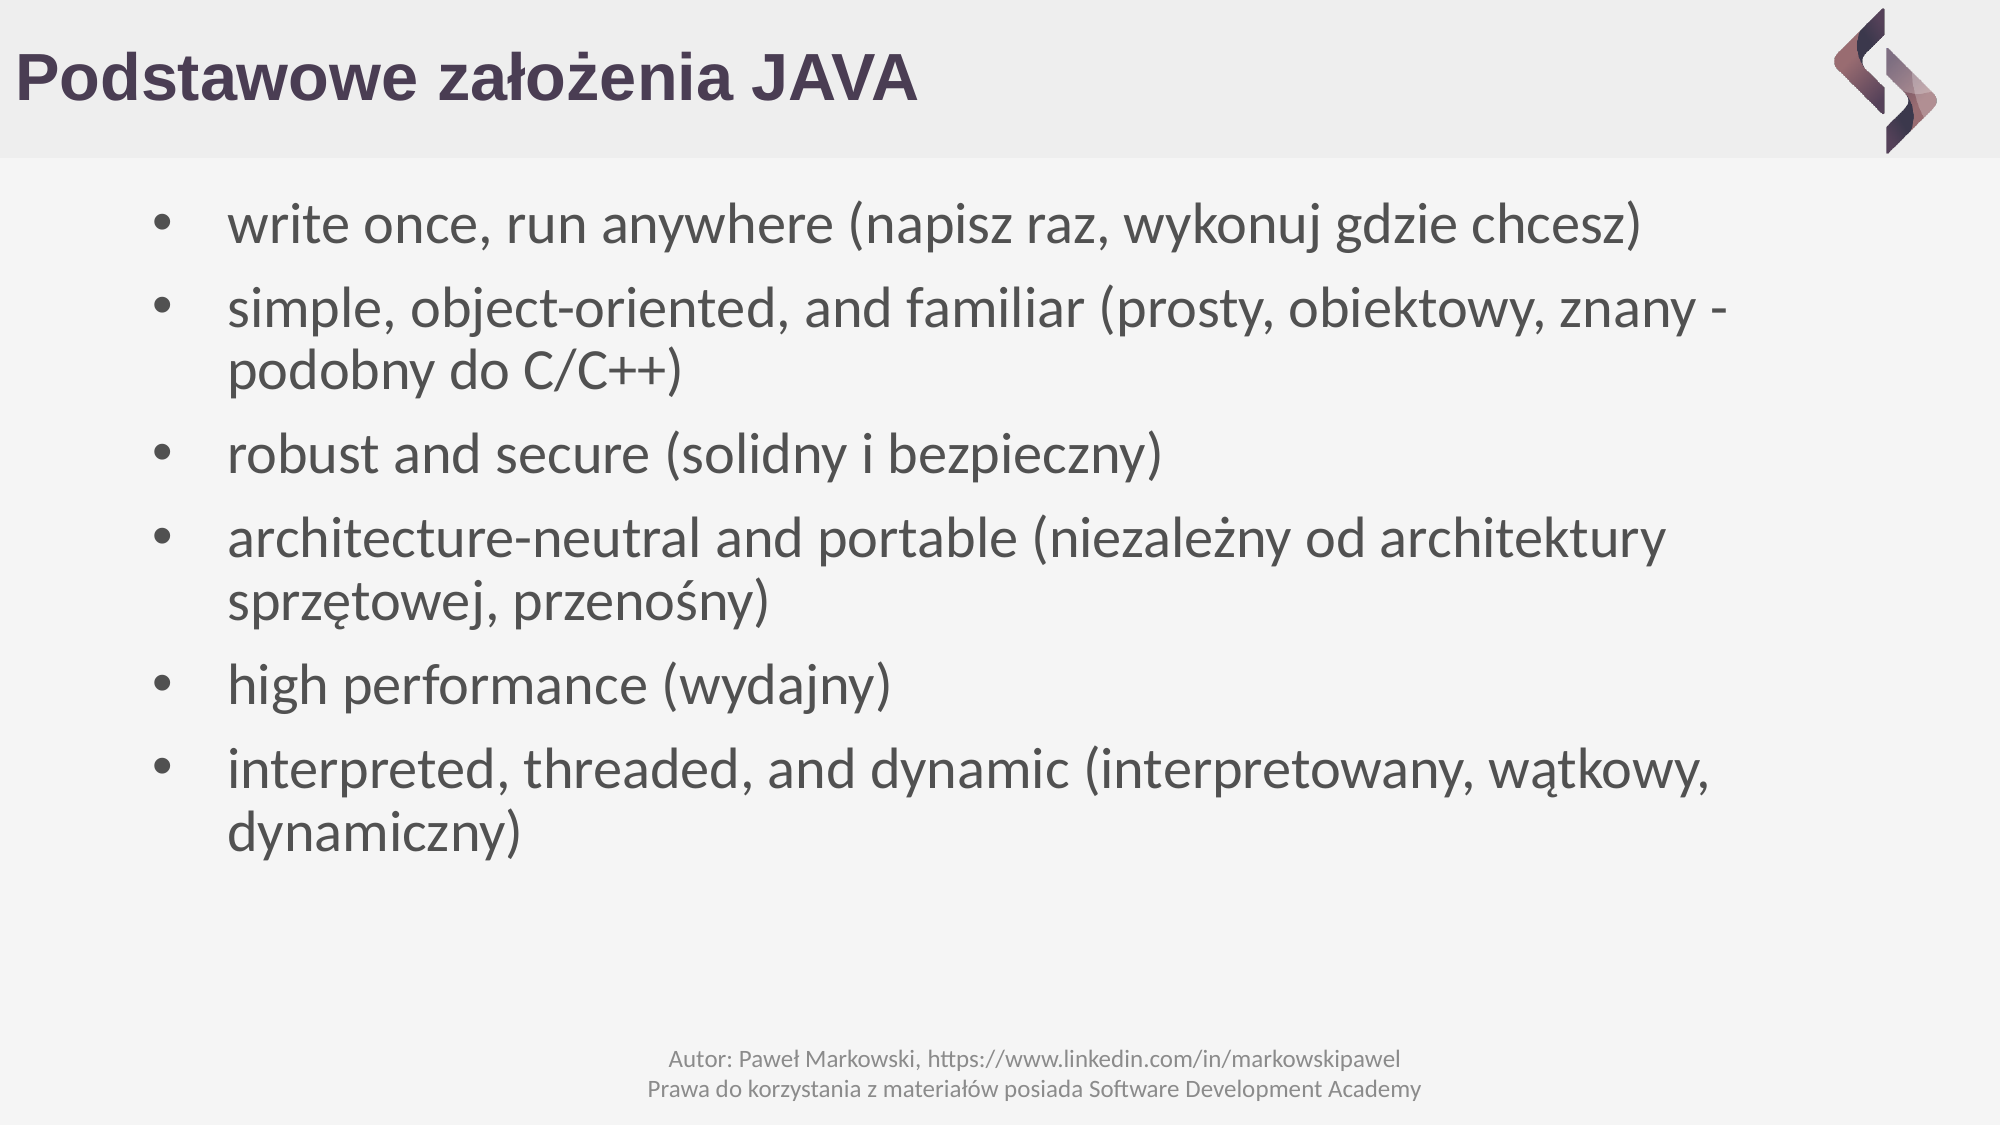

# Podstawowe założenia JAVA
write once, run anywhere (napisz raz, wykonuj gdzie chcesz)
simple, object-oriented, and familiar (prosty, obiektowy, znany - podobny do C/C++)
robust and secure (solidny i bezpieczny)
architecture-neutral and portable (niezależny od architektury sprzętowej, przenośny)
high performance (wydajny)
interpreted, threaded, and dynamic (interpretowany, wątkowy, dynamiczny)
Autor: Paweł Markowski, https://www.linkedin.com/in/markowskipawel
Prawa do korzystania z materiałów posiada Software Development Academy